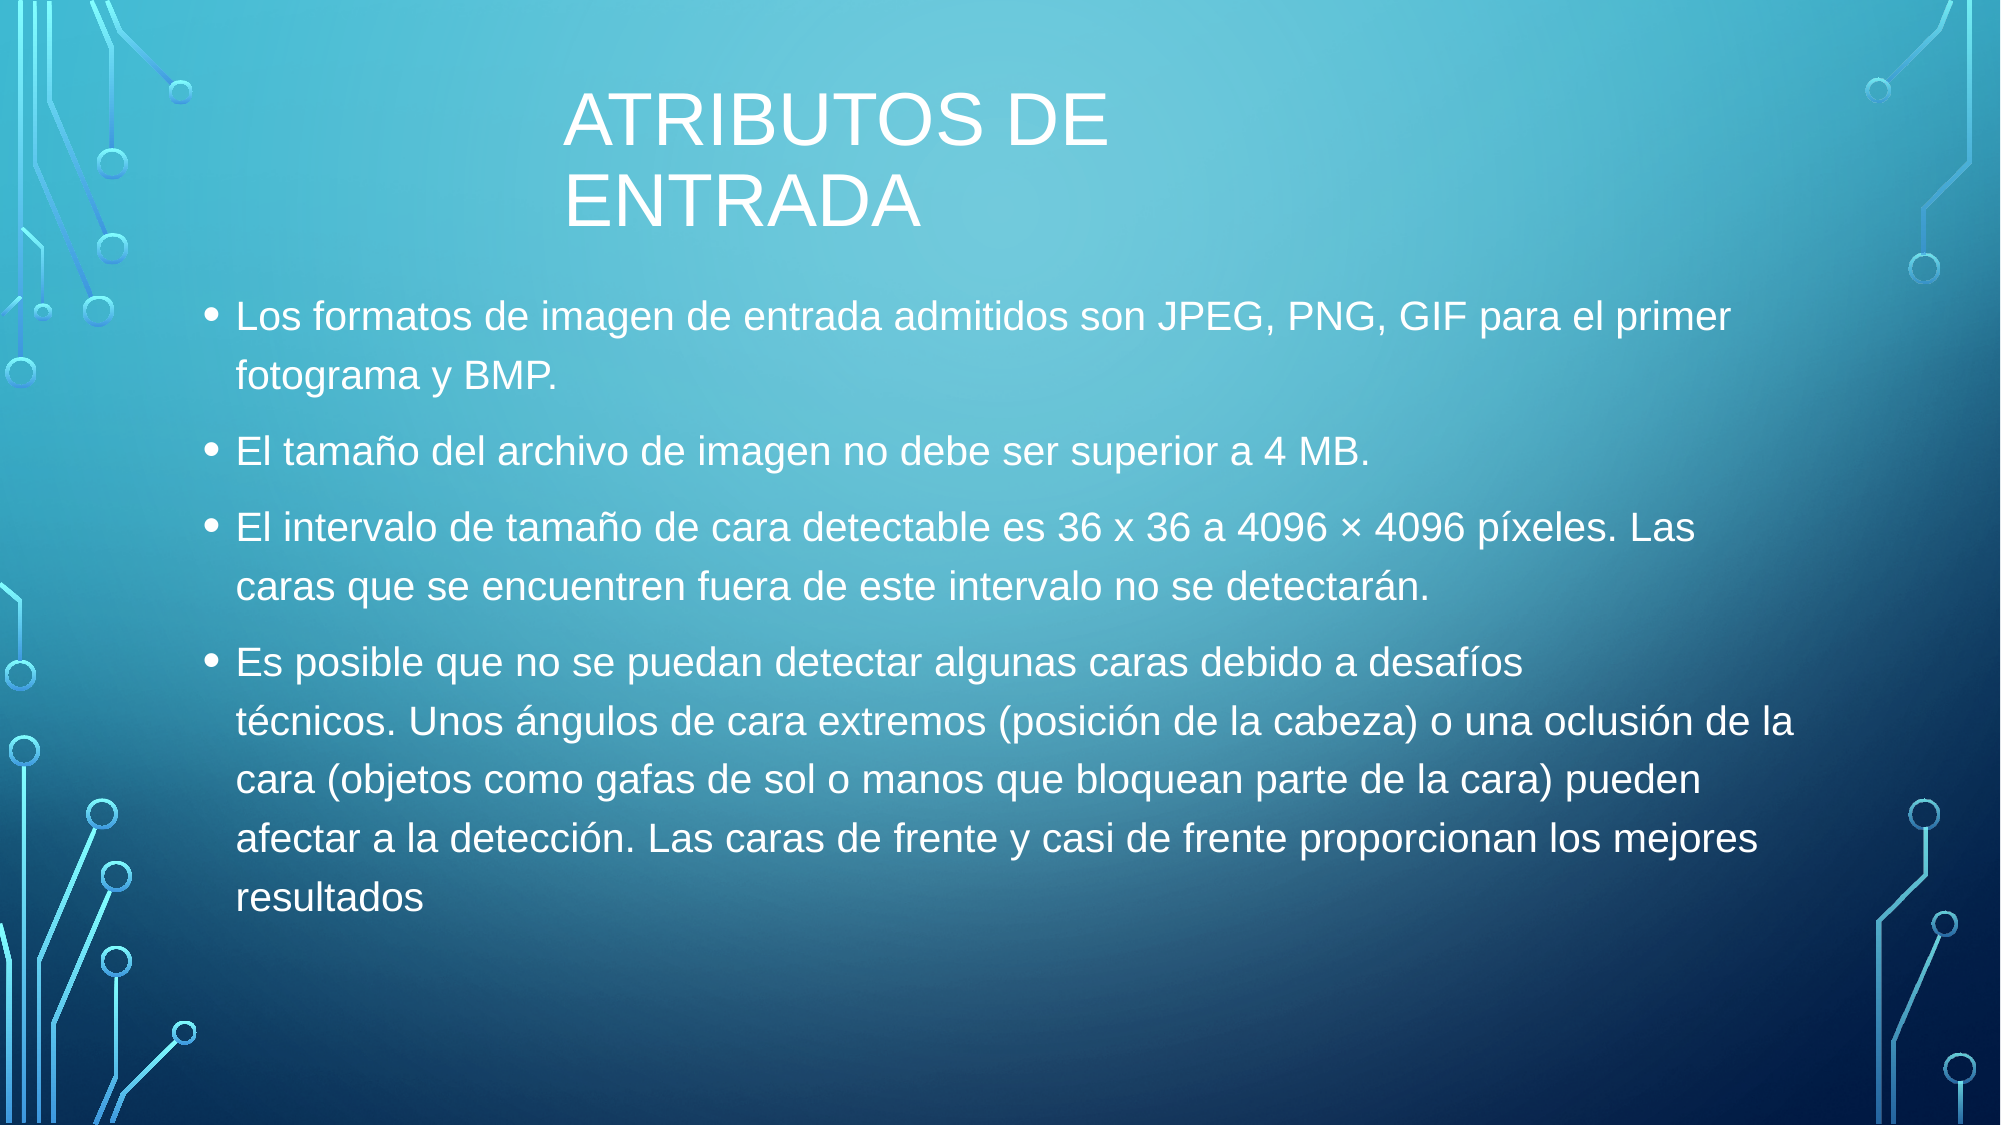

# Atributos de entrada
Los formatos de imagen de entrada admitidos son JPEG, PNG, GIF para el primer fotograma y BMP.
El tamaño del archivo de imagen no debe ser superior a 4 MB.
El intervalo de tamaño de cara detectable es 36 x 36 a 4096 × 4096 píxeles. Las caras que se encuentren fuera de este intervalo no se detectarán.
Es posible que no se puedan detectar algunas caras debido a desafíos técnicos. Unos ángulos de cara extremos (posición de la cabeza) o una oclusión de la cara (objetos como gafas de sol o manos que bloquean parte de la cara) pueden afectar a la detección. Las caras de frente y casi de frente proporcionan los mejores resultados